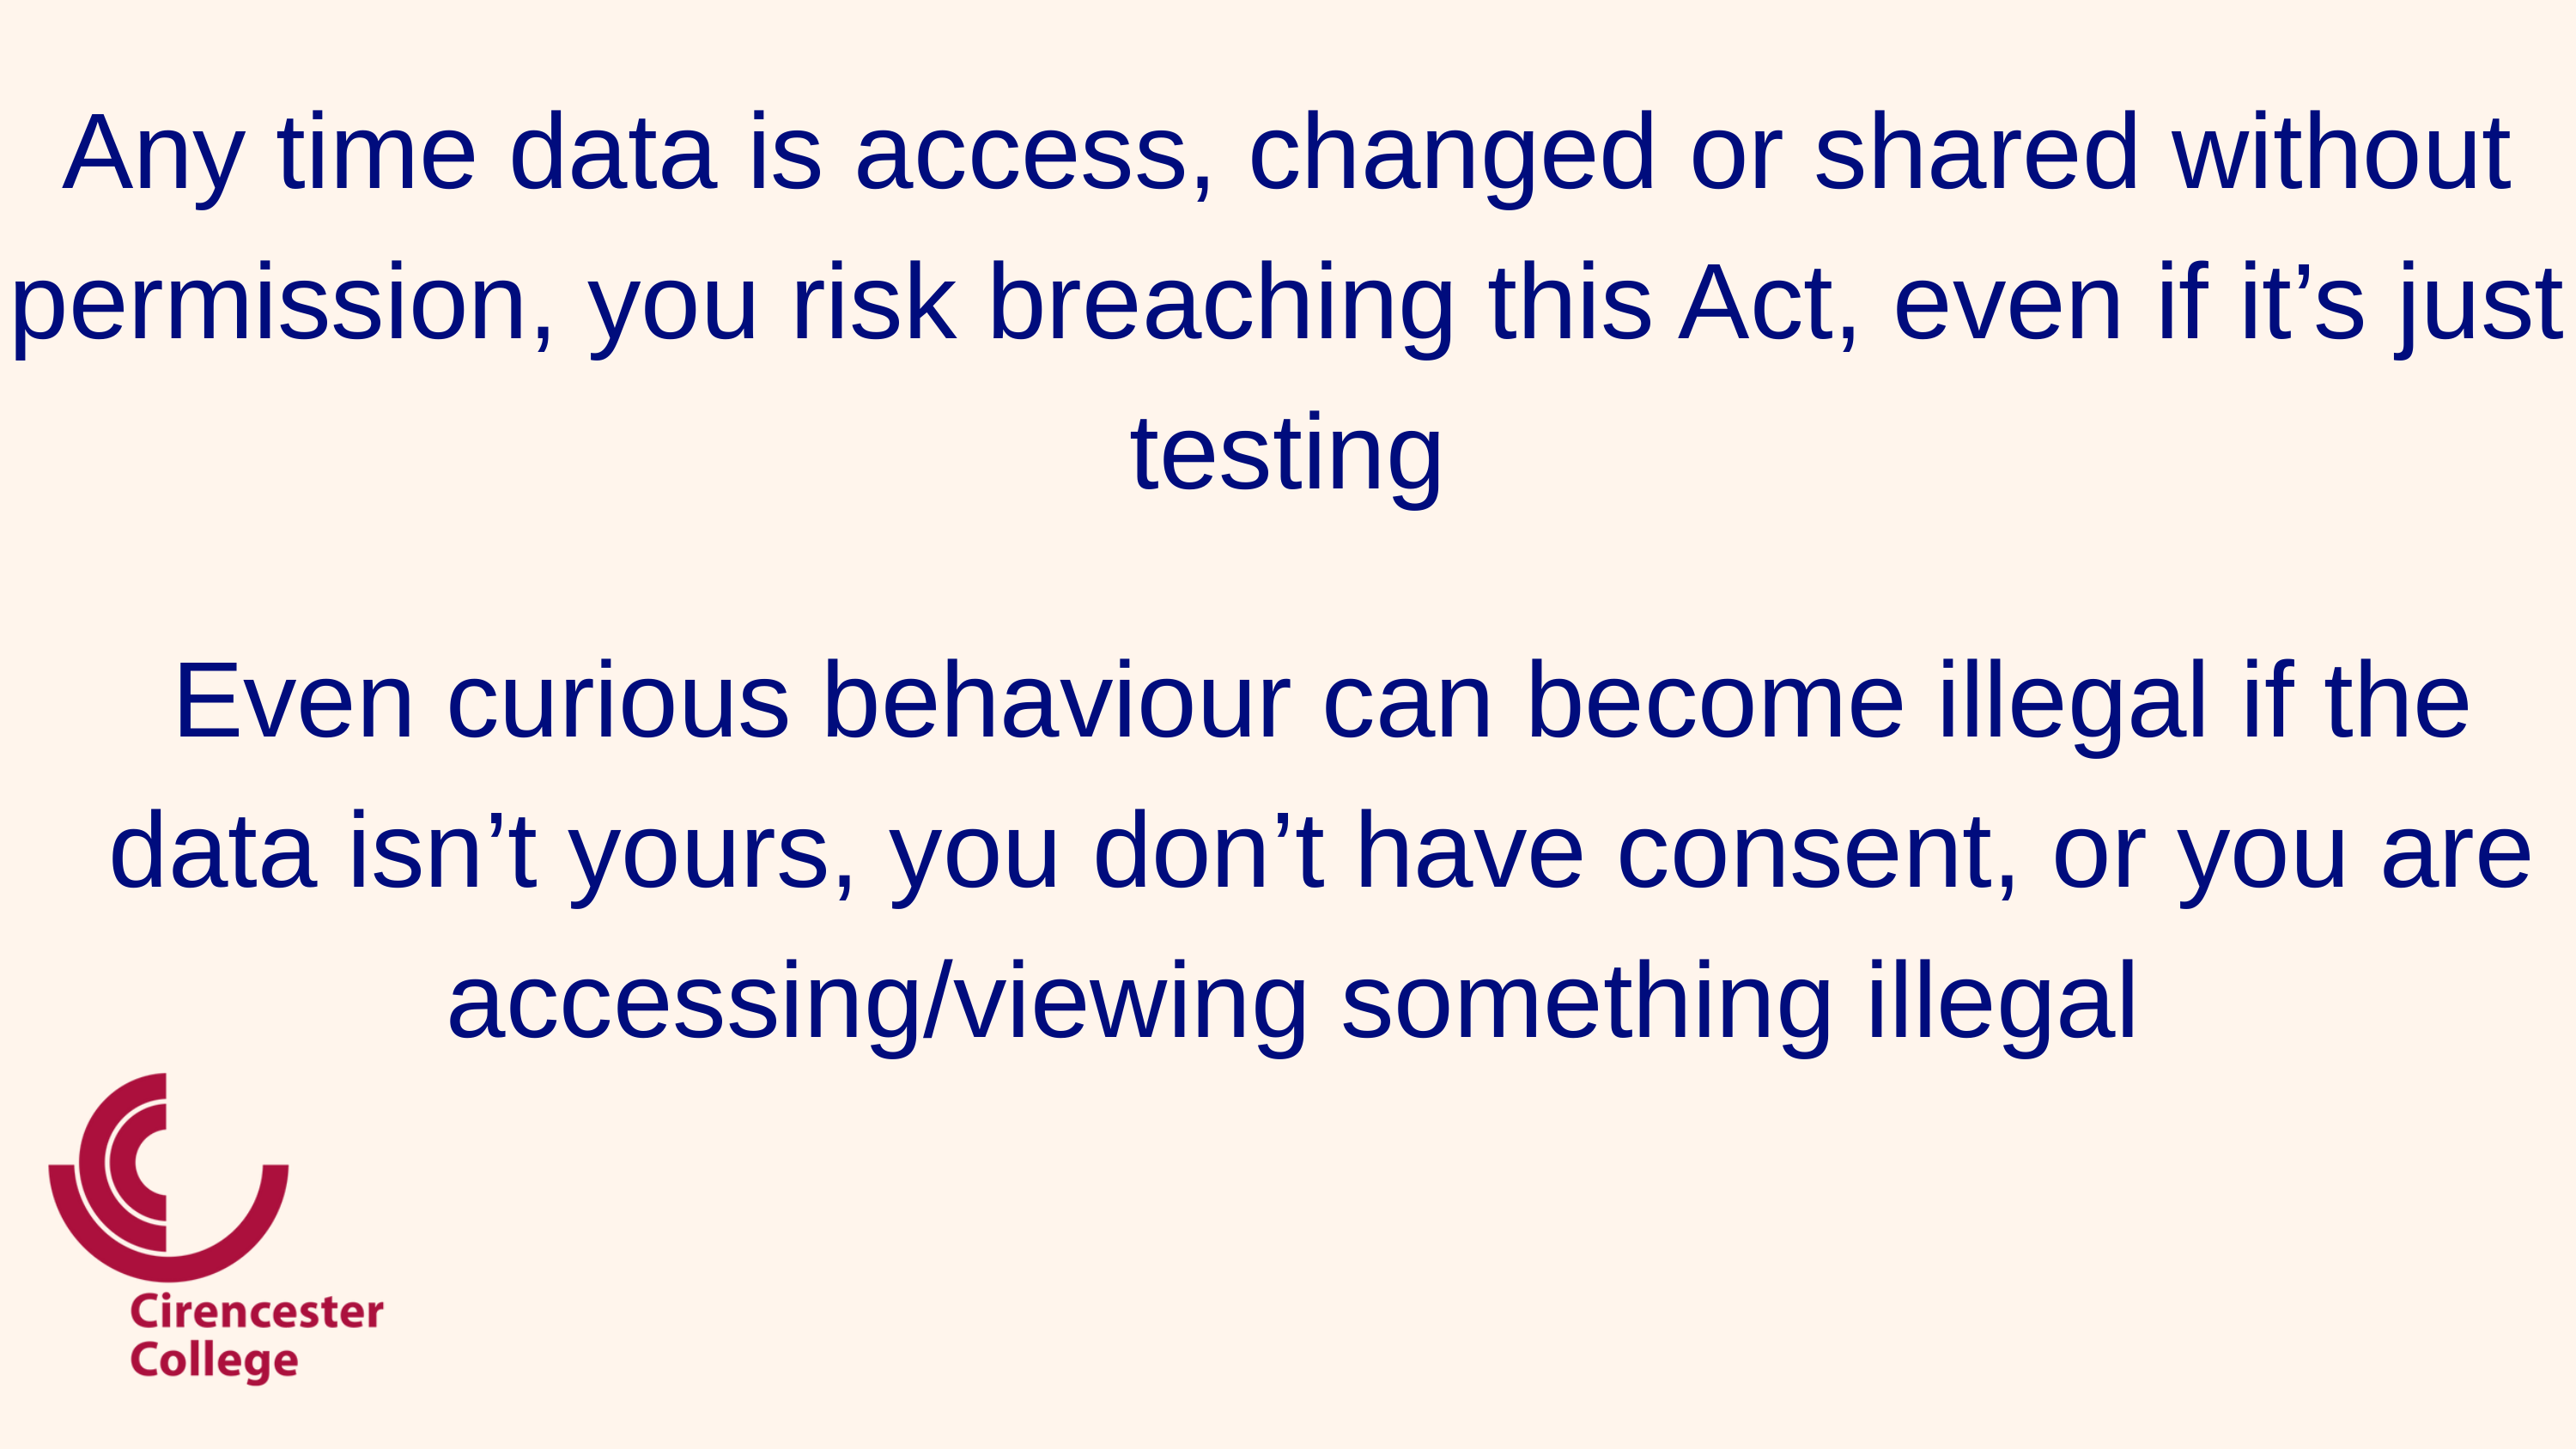

Any time data is access, changed or shared without permission, you risk breaching this Act, even if it’s just testing

Even curious behaviour can become illegal if the data isn’t yours, you don’t have consent, or you are accessing/viewing something illegal